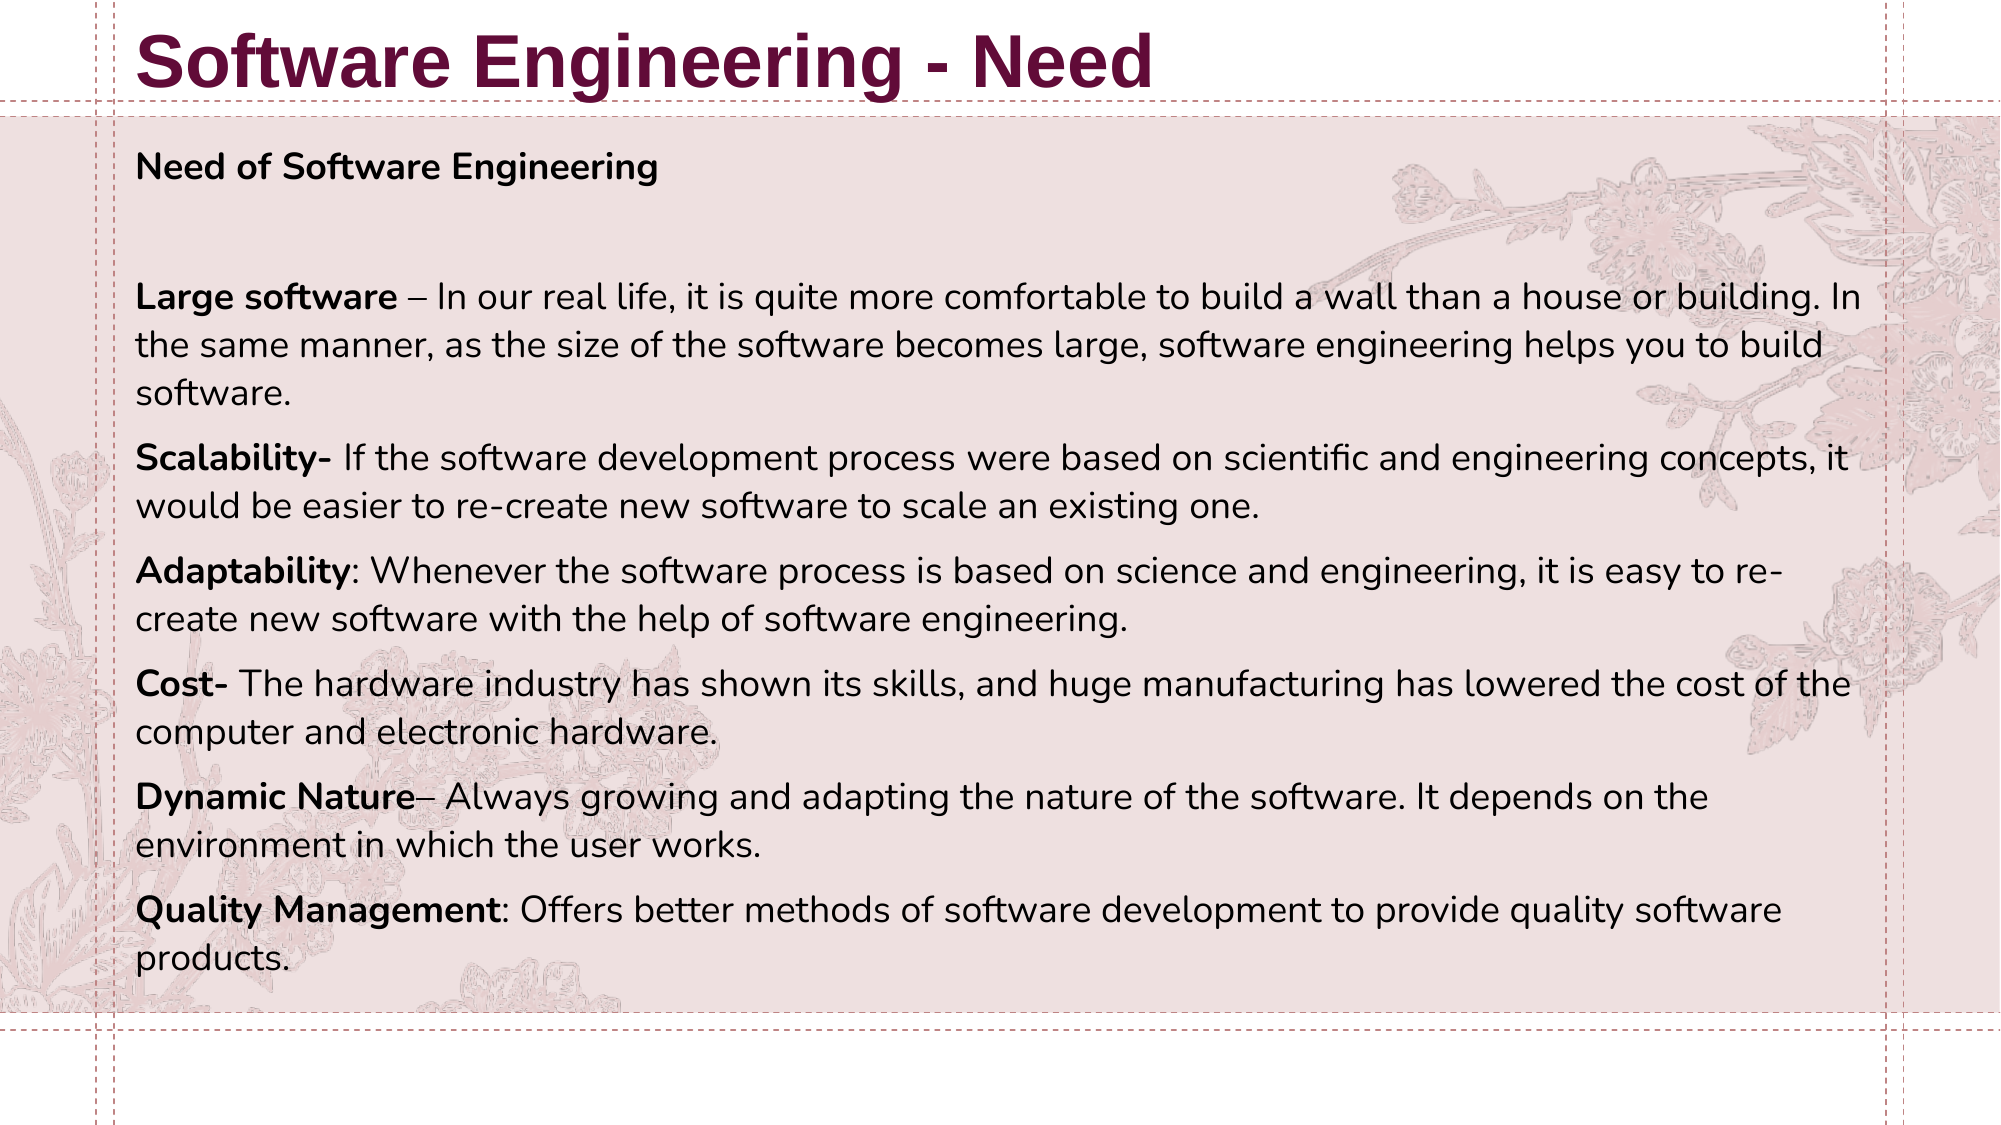

Software Engineering - Need
Need of Software Engineering

Large software – In our real life, it is quite more comfortable to build a wall than a house or building. In the same manner, as the size of the software becomes large, software engineering helps you to build software.
Scalability- If the software development process were based on scientific and engineering concepts, it would be easier to re-create new software to scale an existing one.
Adaptability: Whenever the software process is based on science and engineering, it is easy to re-create new software with the help of software engineering.
Cost- The hardware industry has shown its skills, and huge manufacturing has lowered the cost of the computer and electronic hardware.
Dynamic Nature– Always growing and adapting the nature of the software. It depends on the environment in which the user works.
Quality Management: Offers better methods of software development to provide quality software products.